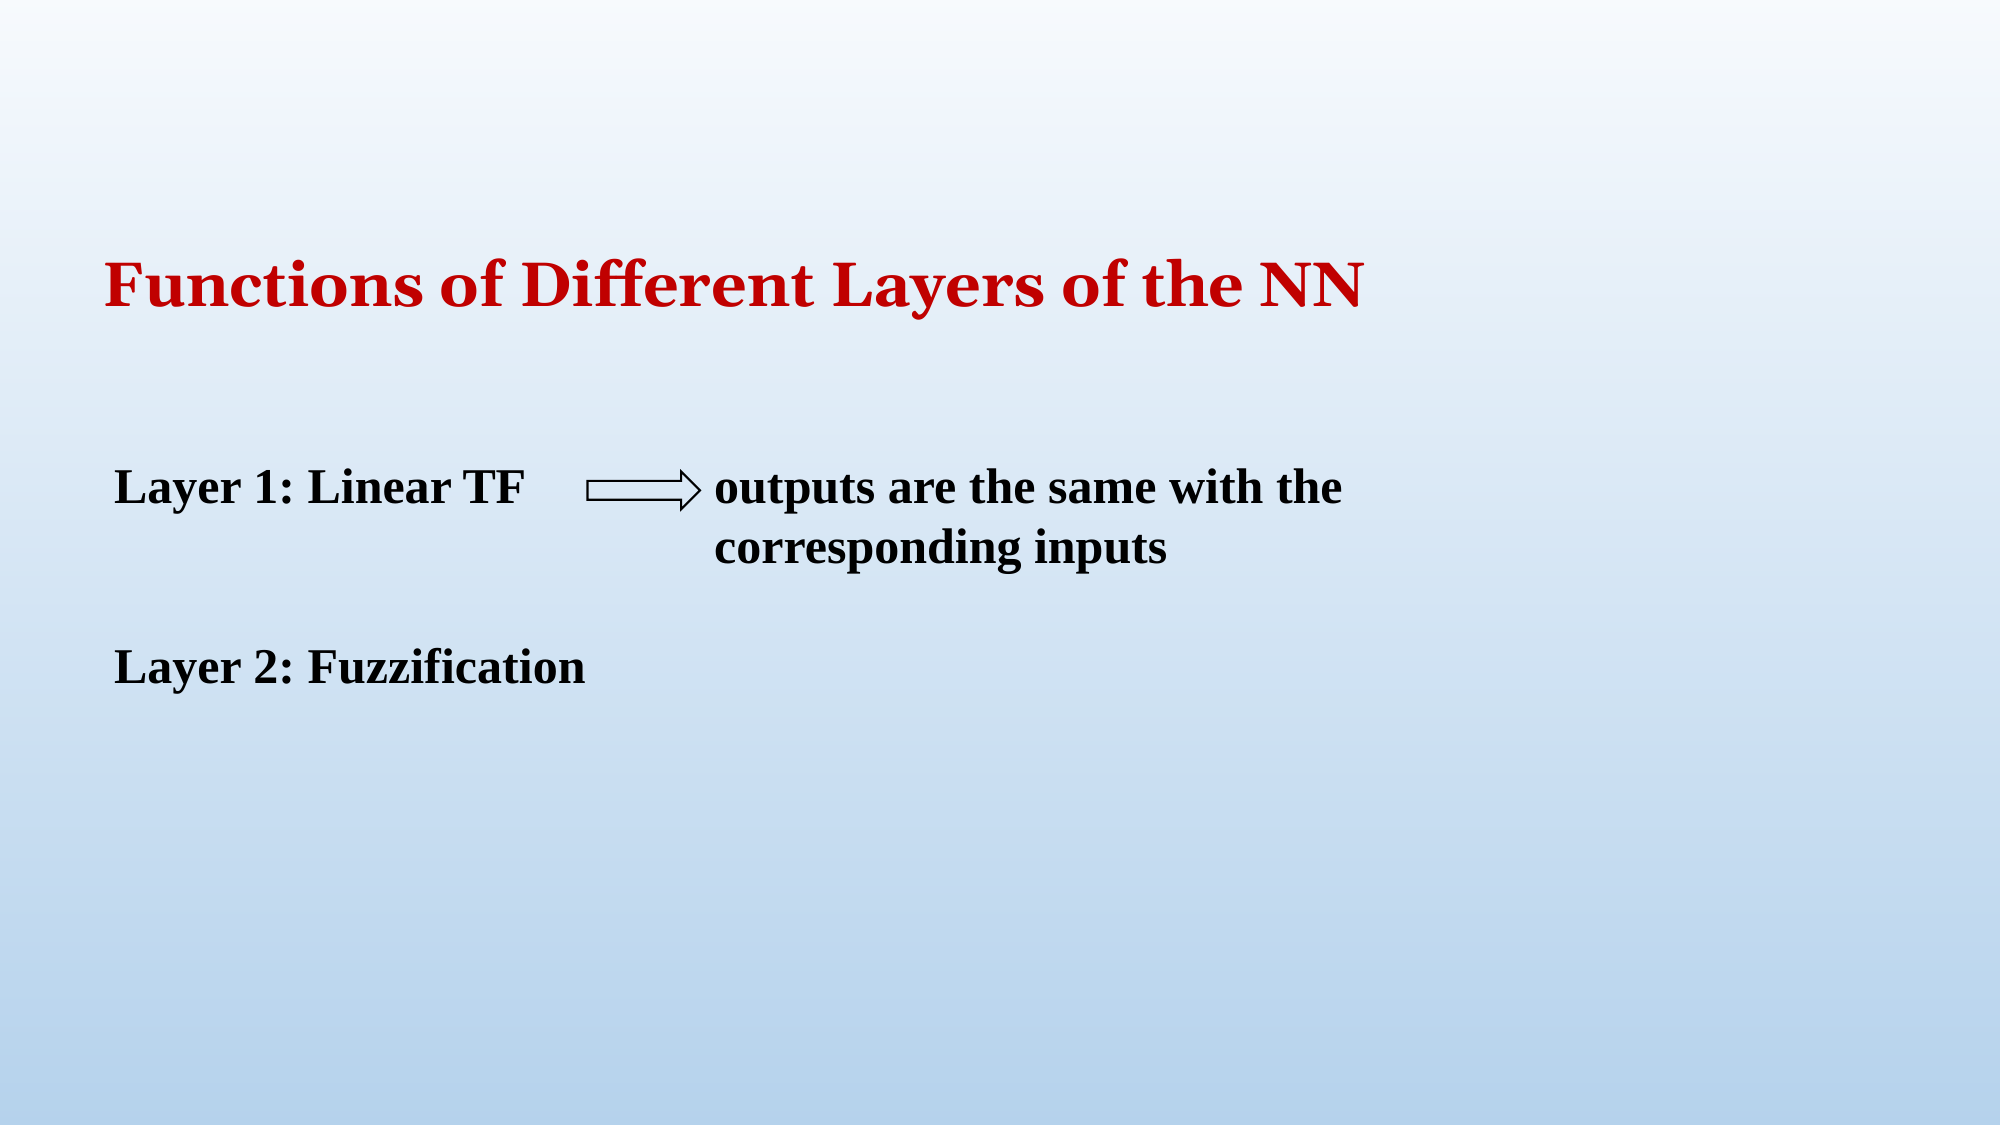

Functions of Different Layers of the NN
Layer 1: Linear TF	            outputs are the same with the
                                                corresponding inputs

Layer 2: Fuzzification